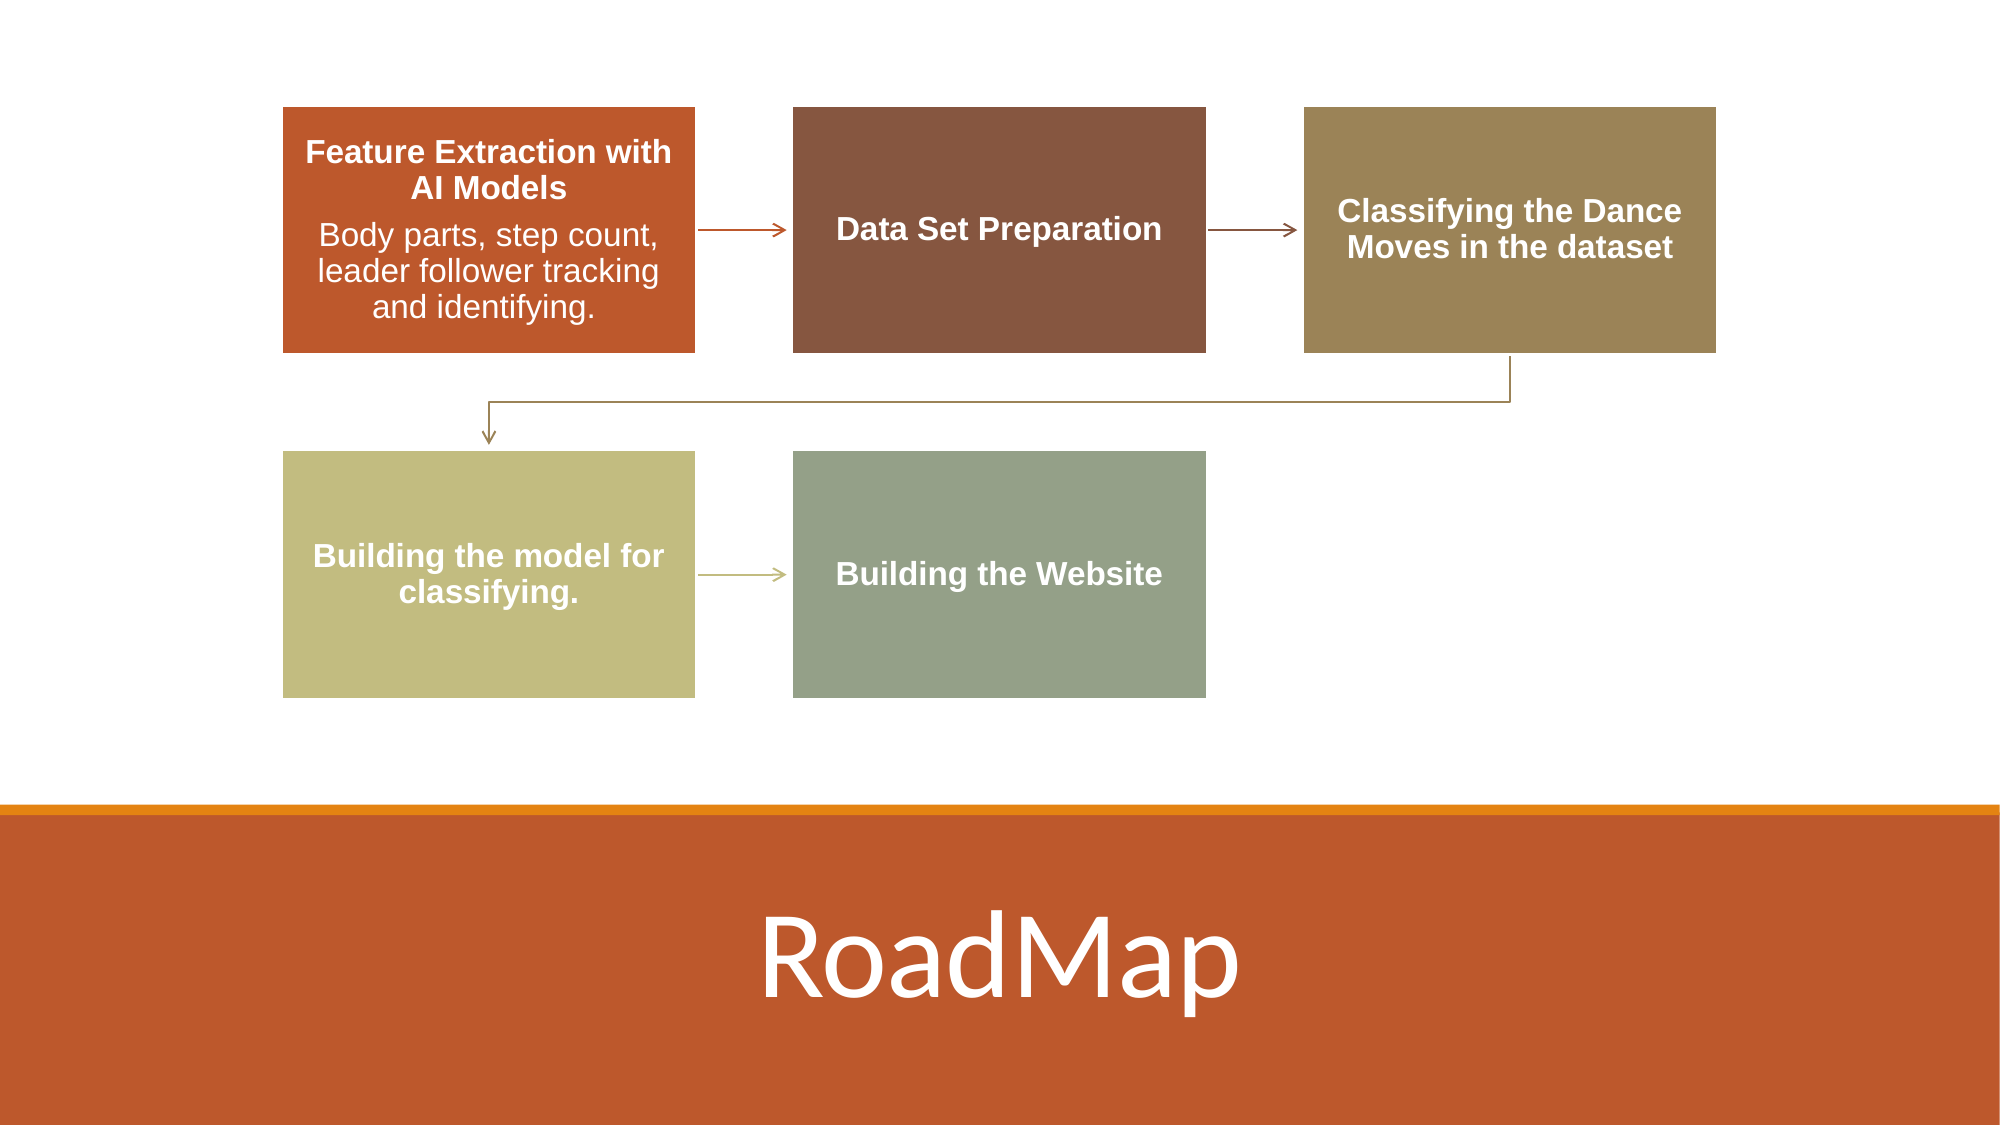

Feature Extraction with AI Models
Body parts, step count, leader follower tracking and identifying.

Data Set Preparation

Classifying the Dance Moves in the dataset

Building the model for classifying.
Building the Website

# RoadMap